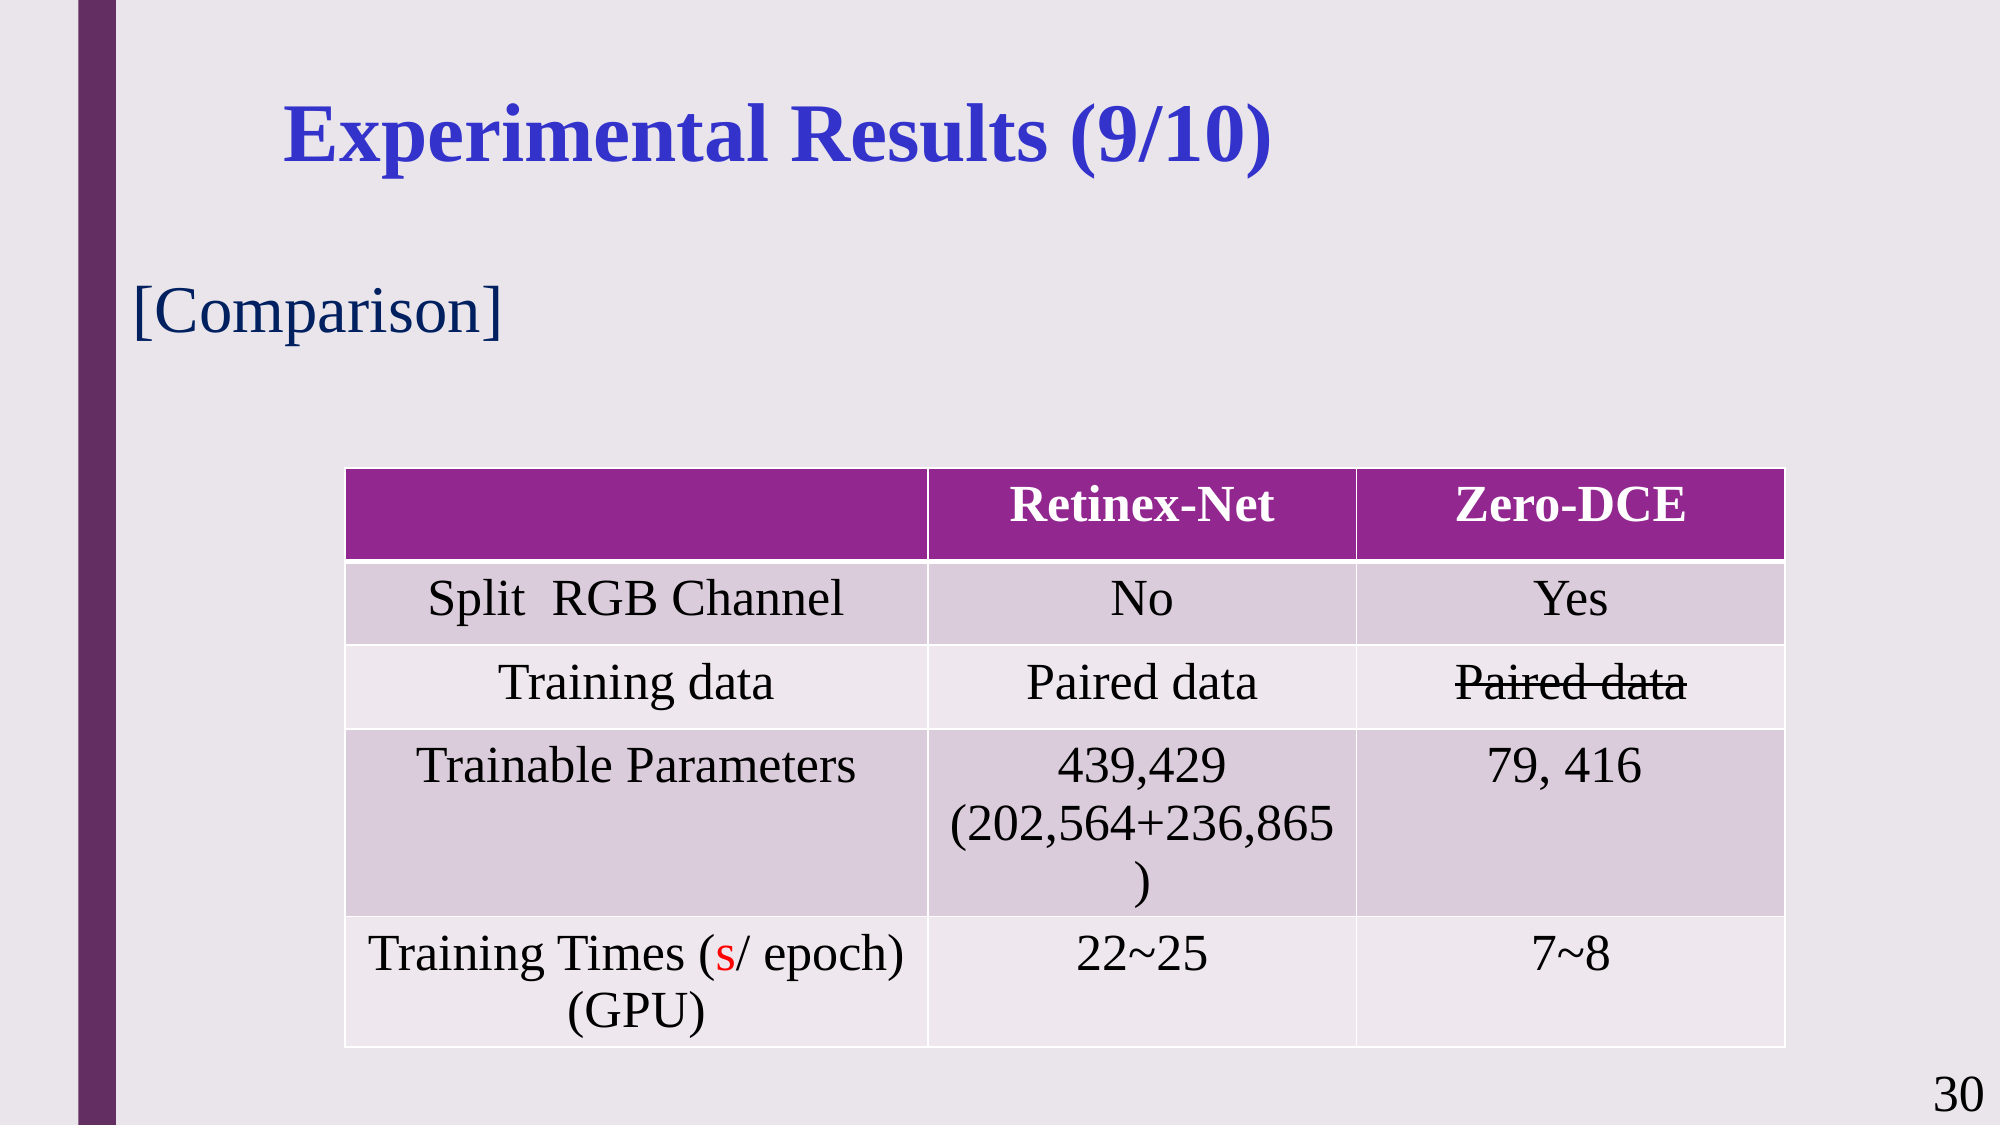

# Experimental Results (9/10)
[Comparison]

|  | Retinex-Net | Zero-DCE |
| --- | --- | --- |
| Split RGB Channel | No | Yes |
| Training data | Paired data | Paired data |
| Trainable Parameters | 439,429 (202,564+236,865) | 79, 416 |
| Training Times (s/ epoch) (GPU) | 22~25 | 7~8 |
30